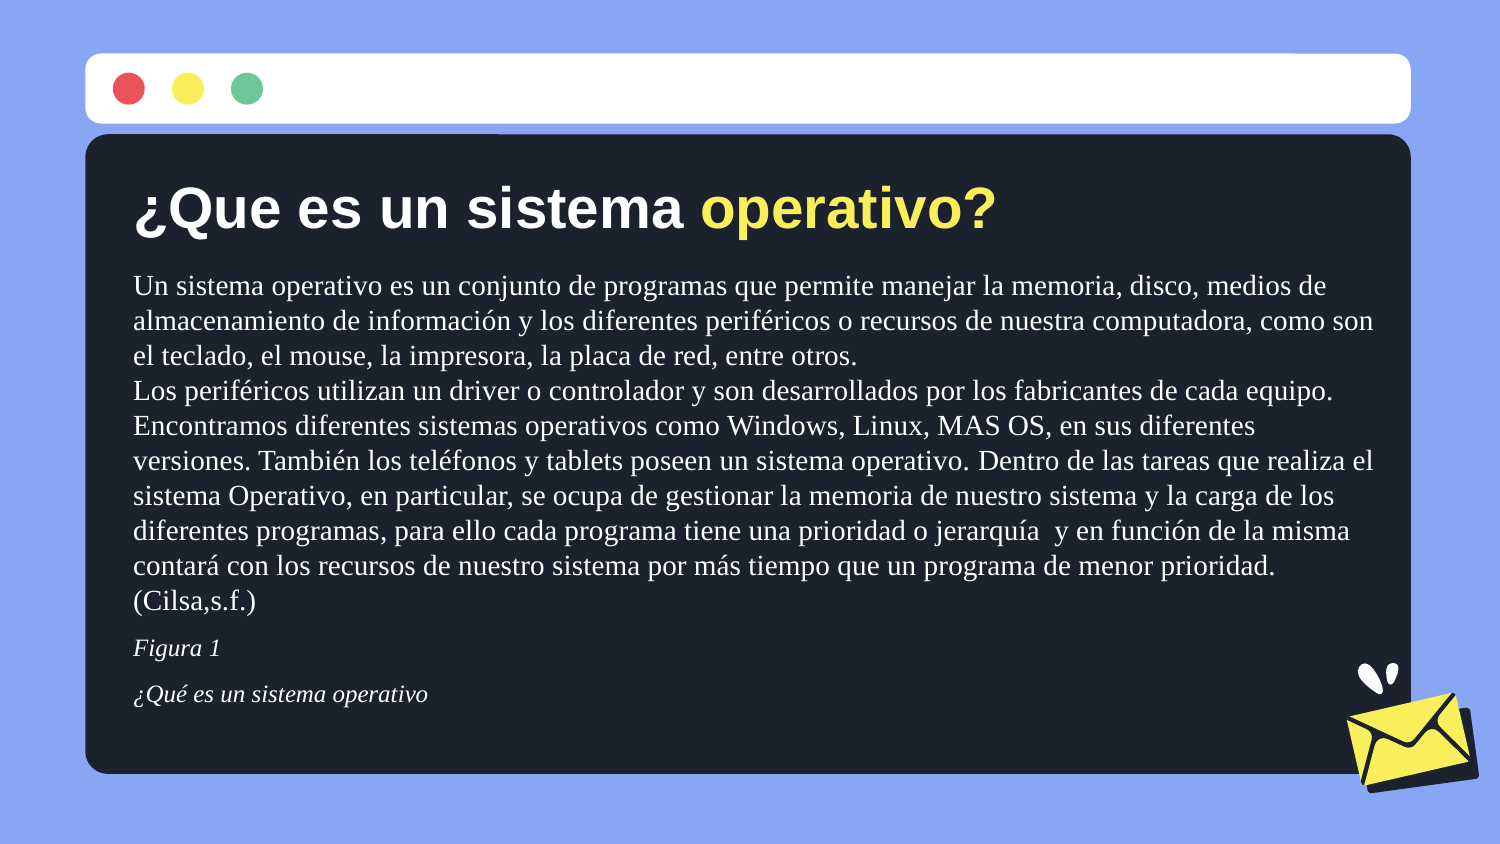

# ¿Que es un sistema operativo?
Un sistema operativo es un conjunto de programas que permite manejar la memoria, disco, medios de almacenamiento de información y los diferentes periféricos o recursos de nuestra computadora, como son el teclado, el mouse, la impresora, la placa de red, entre otros.
Los periféricos utilizan un driver o controlador y son desarrollados por los fabricantes de cada equipo. Encontramos diferentes sistemas operativos como Windows, Linux, MAS OS, en sus diferentes versiones. También los teléfonos y tablets poseen un sistema operativo. Dentro de las tareas que realiza el sistema Operativo, en particular, se ocupa de gestionar la memoria de nuestro sistema y la carga de los diferentes programas, para ello cada programa tiene una prioridad o jerarquía  y en función de la misma contará con los recursos de nuestro sistema por más tiempo que un programa de menor prioridad.(Cilsa,s.f.)
Figura 1
¿Qué es un sistema operativo